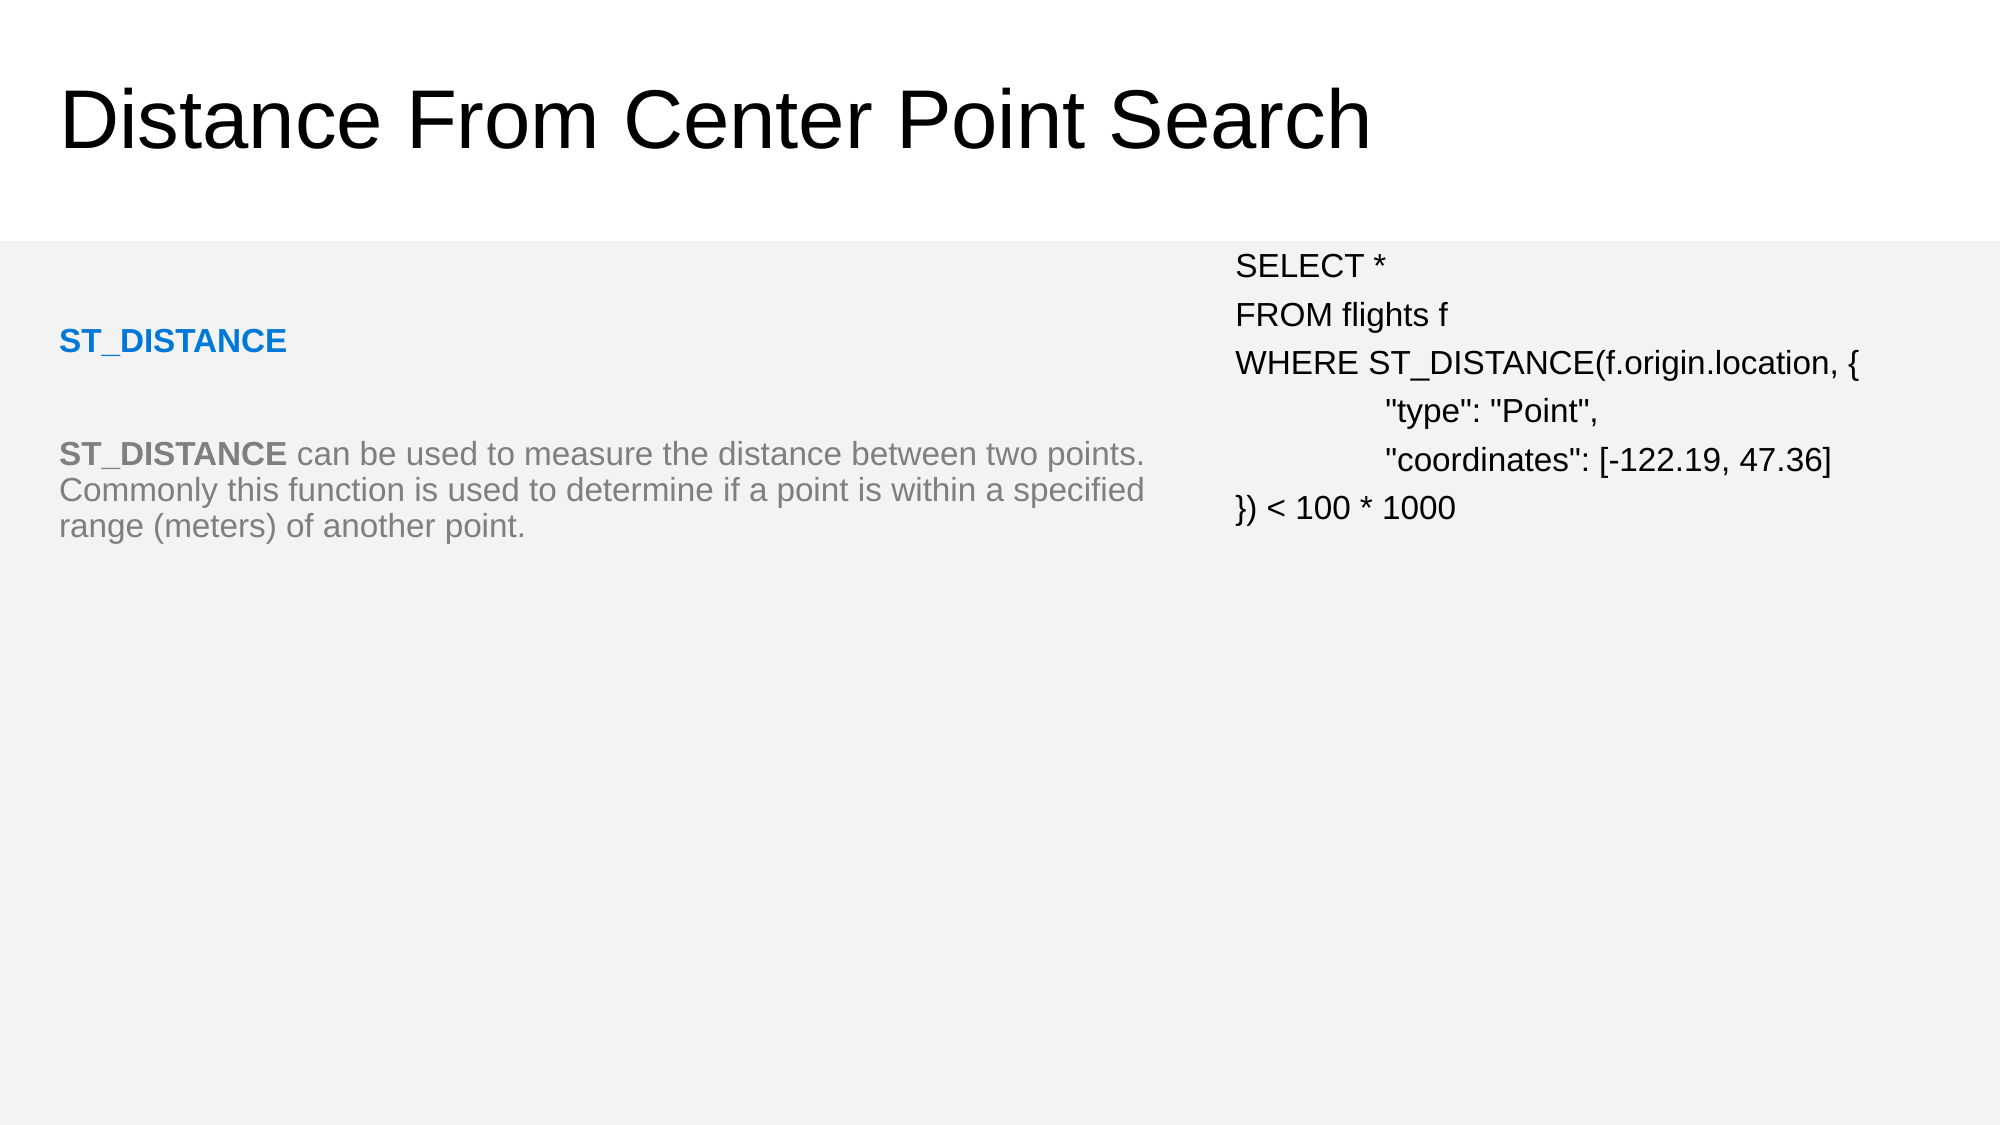

# Distance From Center Point Search
SELECT *
FROM flights f
WHERE ST_DISTANCE(f.origin.location, {
	"type": "Point",
	"coordinates": [-122.19, 47.36]
}) < 100 * 1000
ST_DISTANCE

ST_DISTANCE can be used to measure the distance between two points. Commonly this function is used to determine if a point is within a specified range (meters) of another point.